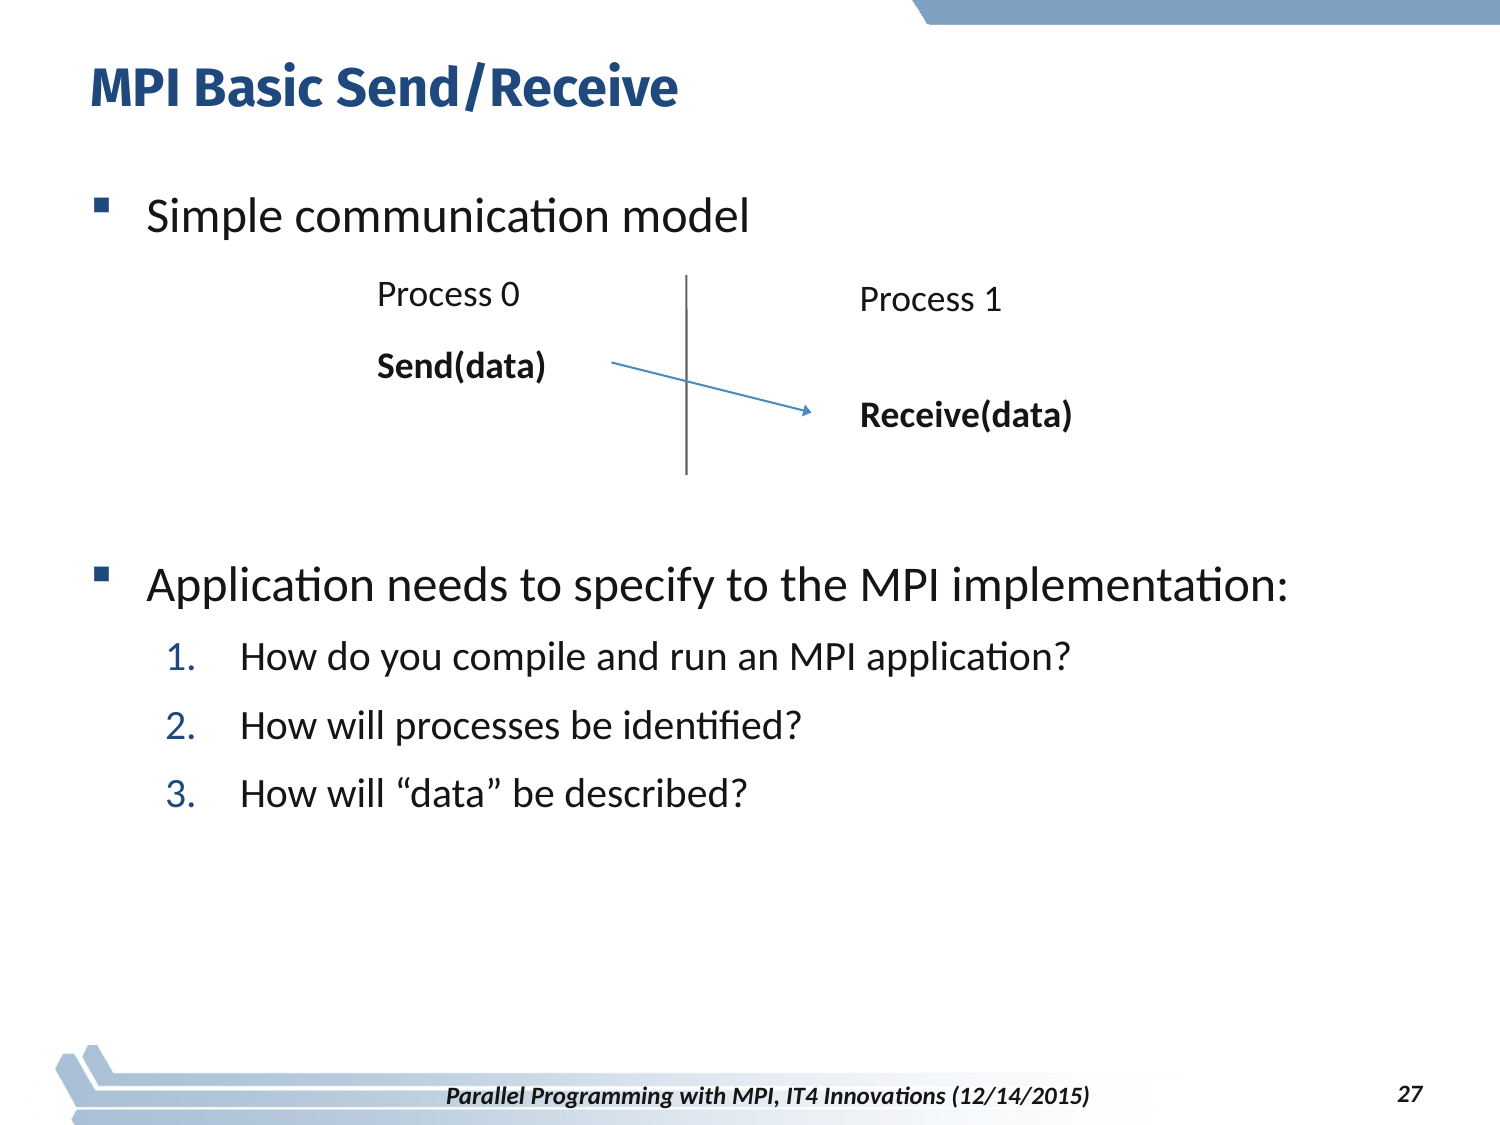

# MPI Basic Send/Receive
Simple communication model

Application needs to specify to the MPI implementation:
How do you compile and run an MPI application?
How will processes be identified?
How will “data” be described?
Process 0
Process 1

Send(data)

Receive(data)
27
Parallel Programming with MPI, IT4 Innovations (12/14/2015)